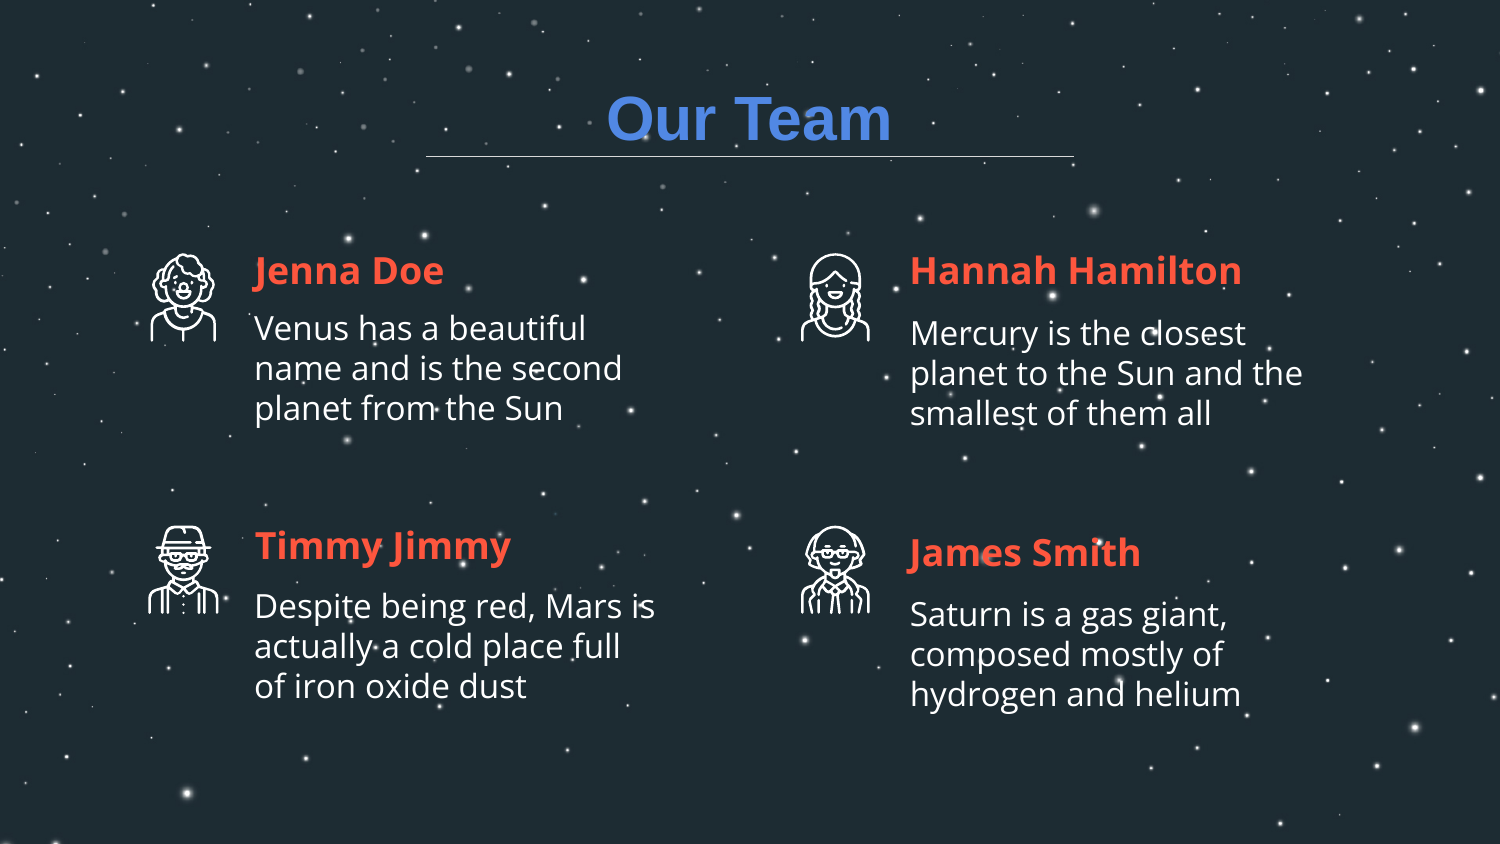

Our Team
Hannah Hamilton
# Jenna Doe

Venus has a beautiful name and is the second planet from the Sun
Mercury is the closest planet to the Sun and the smallest of them all
Timmy Jimmy
James Smith

Despite being red, Mars is actually a cold place full of iron oxide dust
Saturn is a gas giant, composed mostly of hydrogen and helium